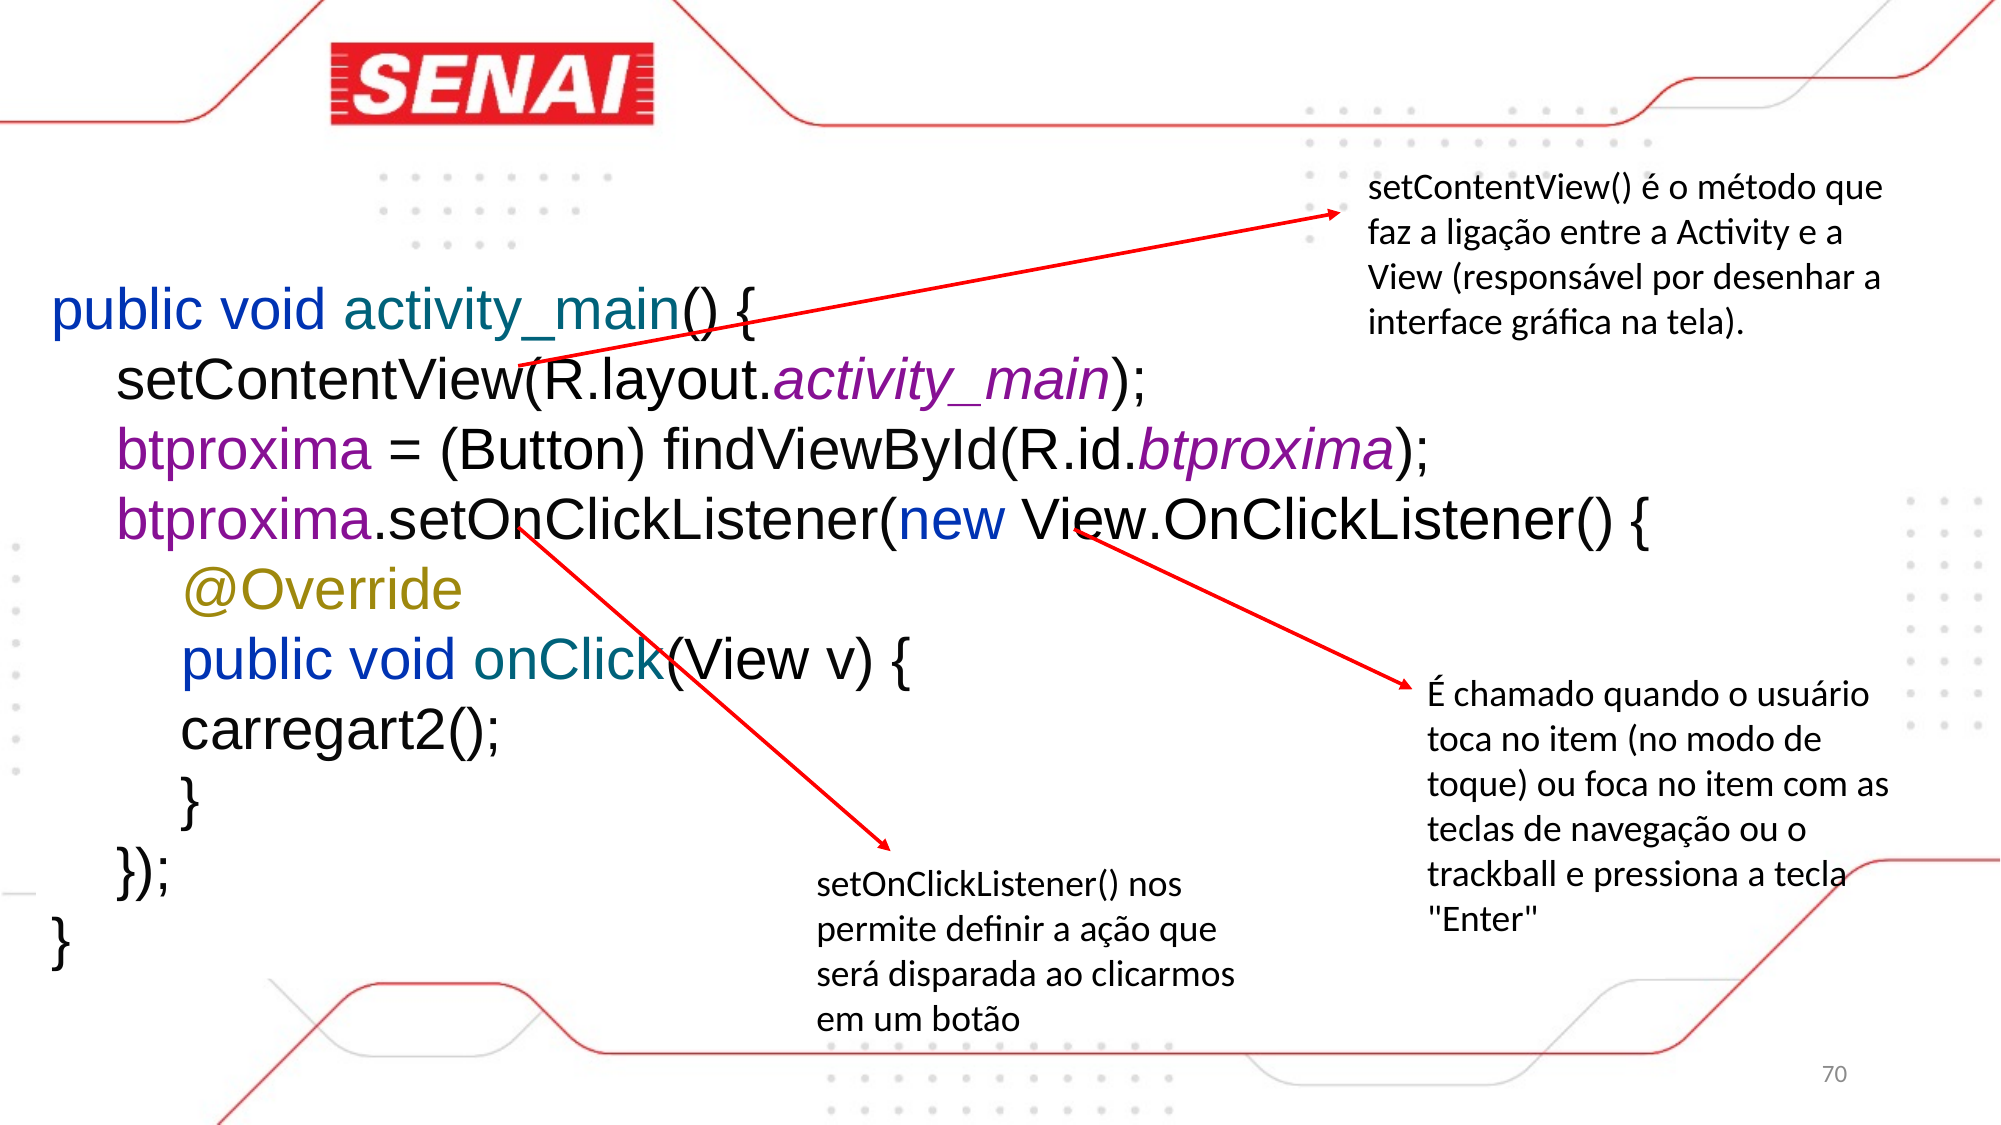

setContentView() é o método que faz a ligação entre a Activity e a View (responsável por desenhar a interface gráfica na tela).
public void activity_main() {
    setContentView(R.layout.activity_main);
    btproxima = (Button) findViewById(R.id.btproxima);
    btproxima.setOnClickListener(new View.OnClickListener() {
        @Override
        public void onClick(View v) {
        carregart2();
        }
    });
}
É chamado quando o usuário toca no item (no modo de toque) ou foca no item com as teclas de navegação ou o trackball e pressiona a tecla "Enter"
setOnClickListener() nos permite definir a ação que será disparada ao clicarmos em um botão
70